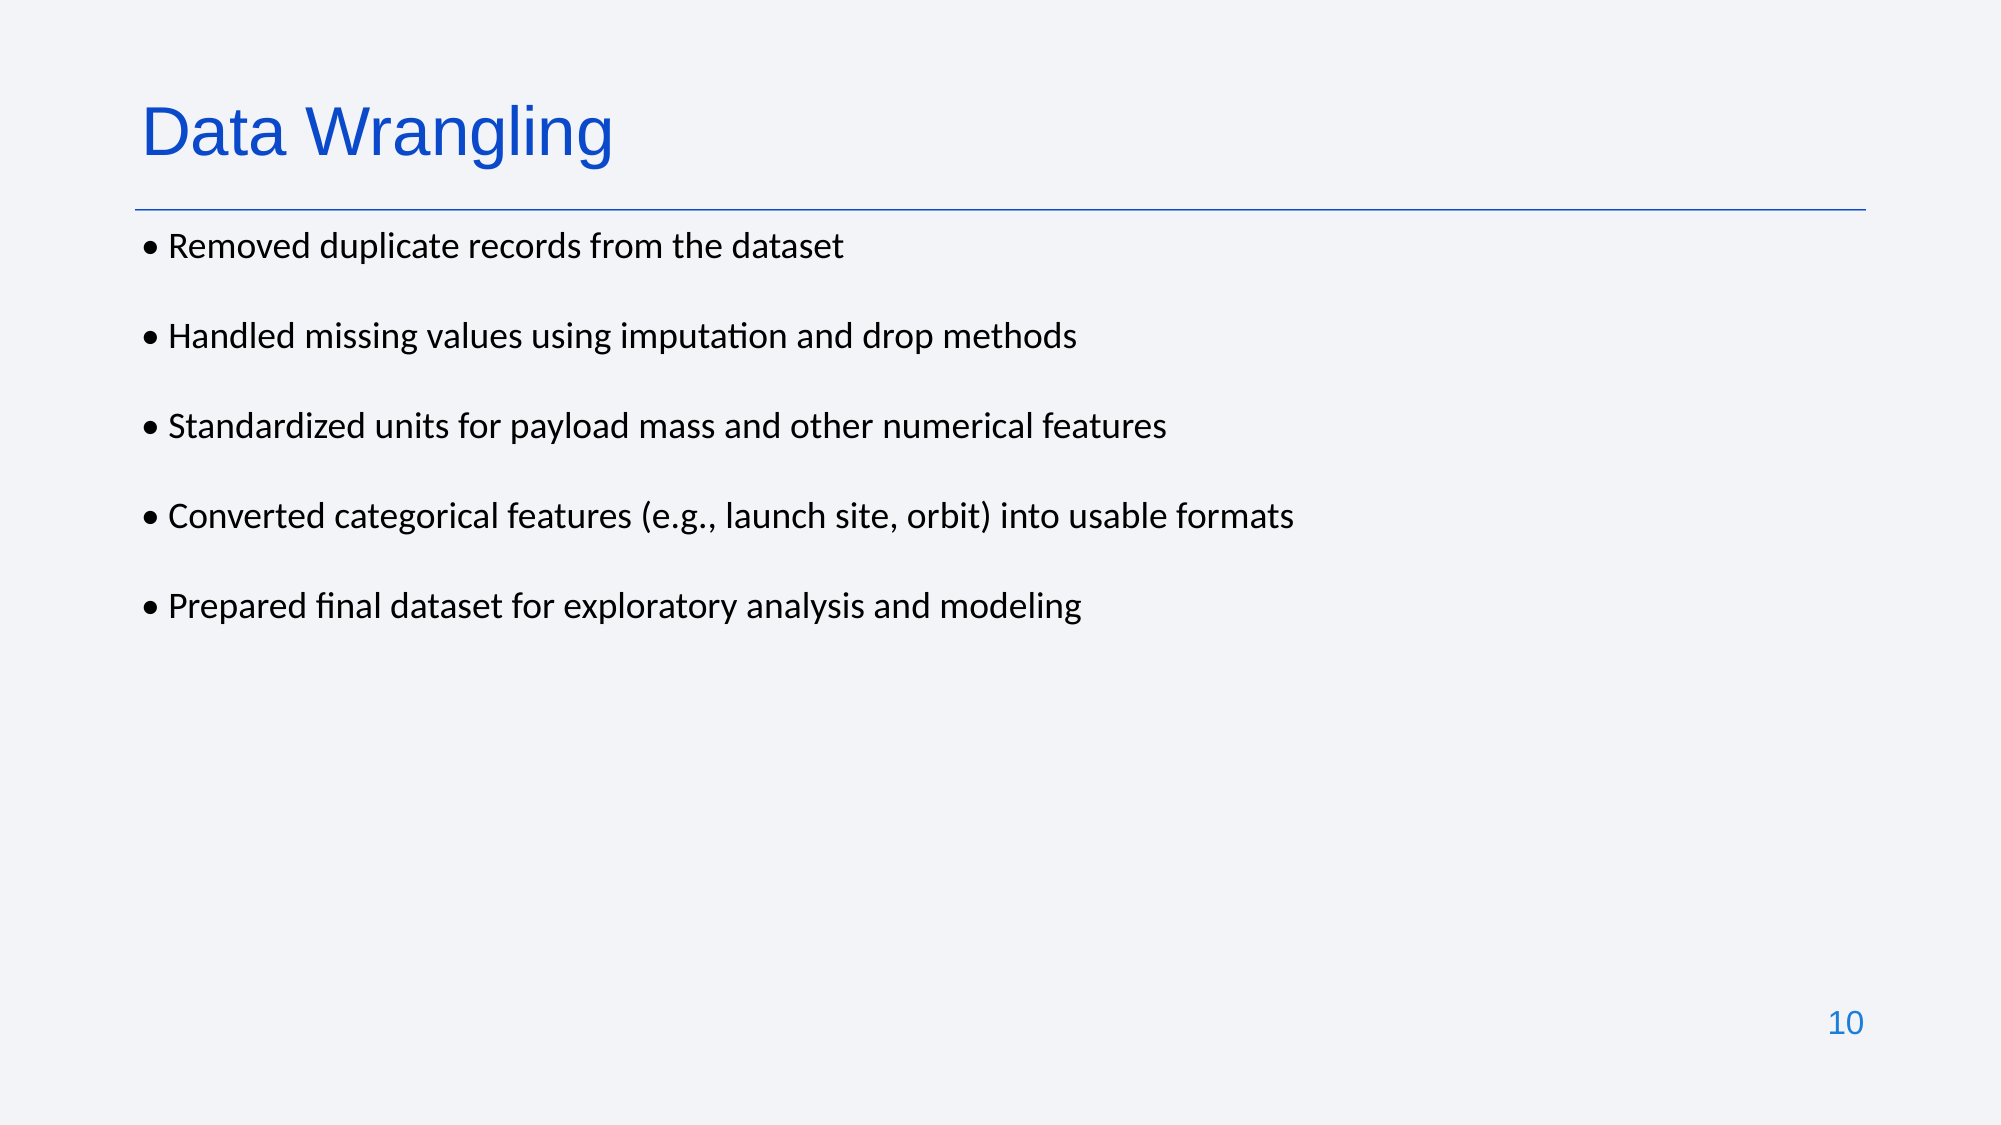

Data Wrangling
• Removed duplicate records from the dataset

• Handled missing values using imputation and drop methods

• Standardized units for payload mass and other numerical features

• Converted categorical features (e.g., launch site, orbit) into usable formats

• Prepared final dataset for exploratory analysis and modeling
10